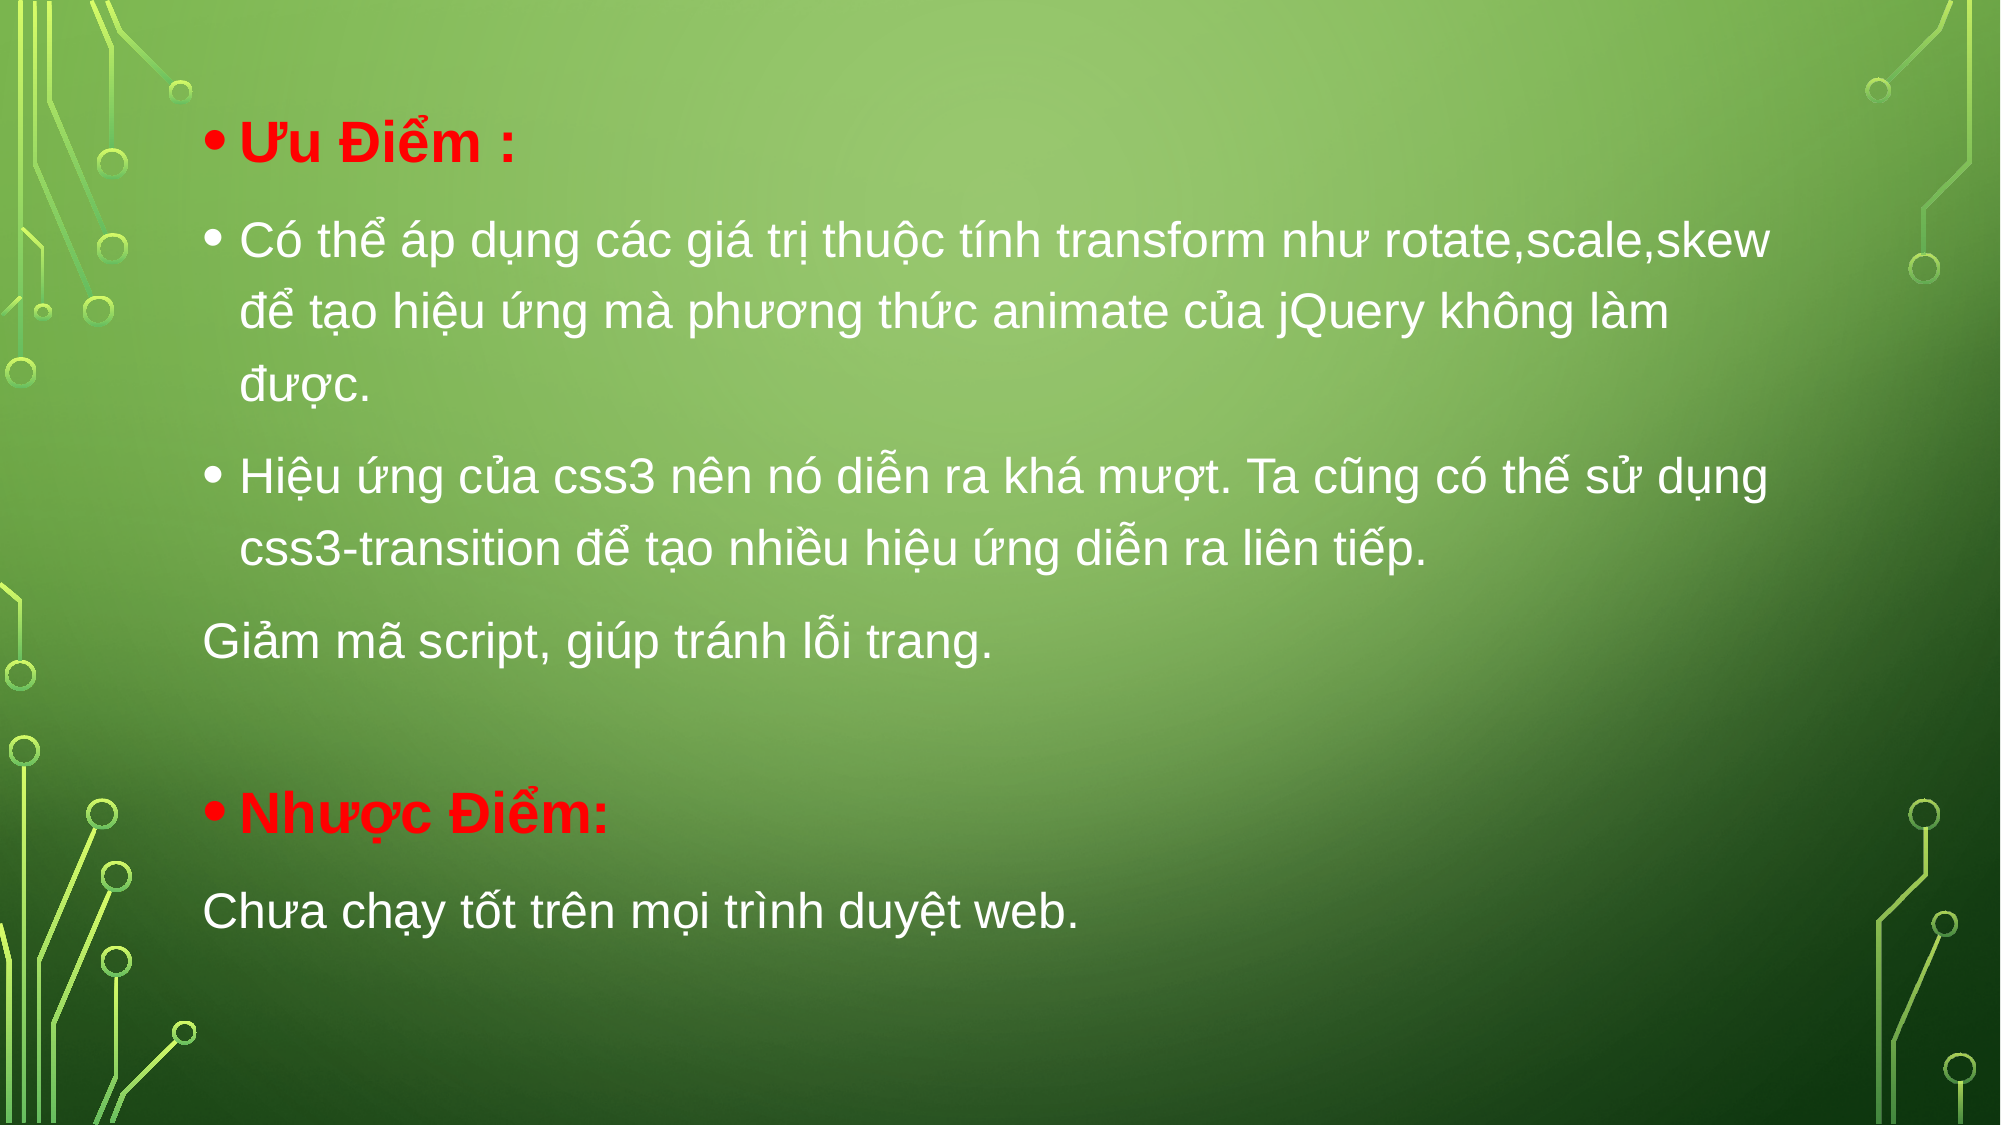

#
Ưu Điểm :
Có thể áp dụng các giá trị thuộc tính transform như rotate,scale,skew để tạo hiệu ứng mà phương thức animate của jQuery không làm được.
Hiệu ứng của css3 nên nó diễn ra khá mượt. Ta cũng có thế sử dụng css3-transition để tạo nhiều hiệu ứng diễn ra liên tiếp.
Giảm mã script, giúp tránh lỗi trang.
Nhược Điểm:
Chưa chạy tốt trên mọi trình duyệt web.